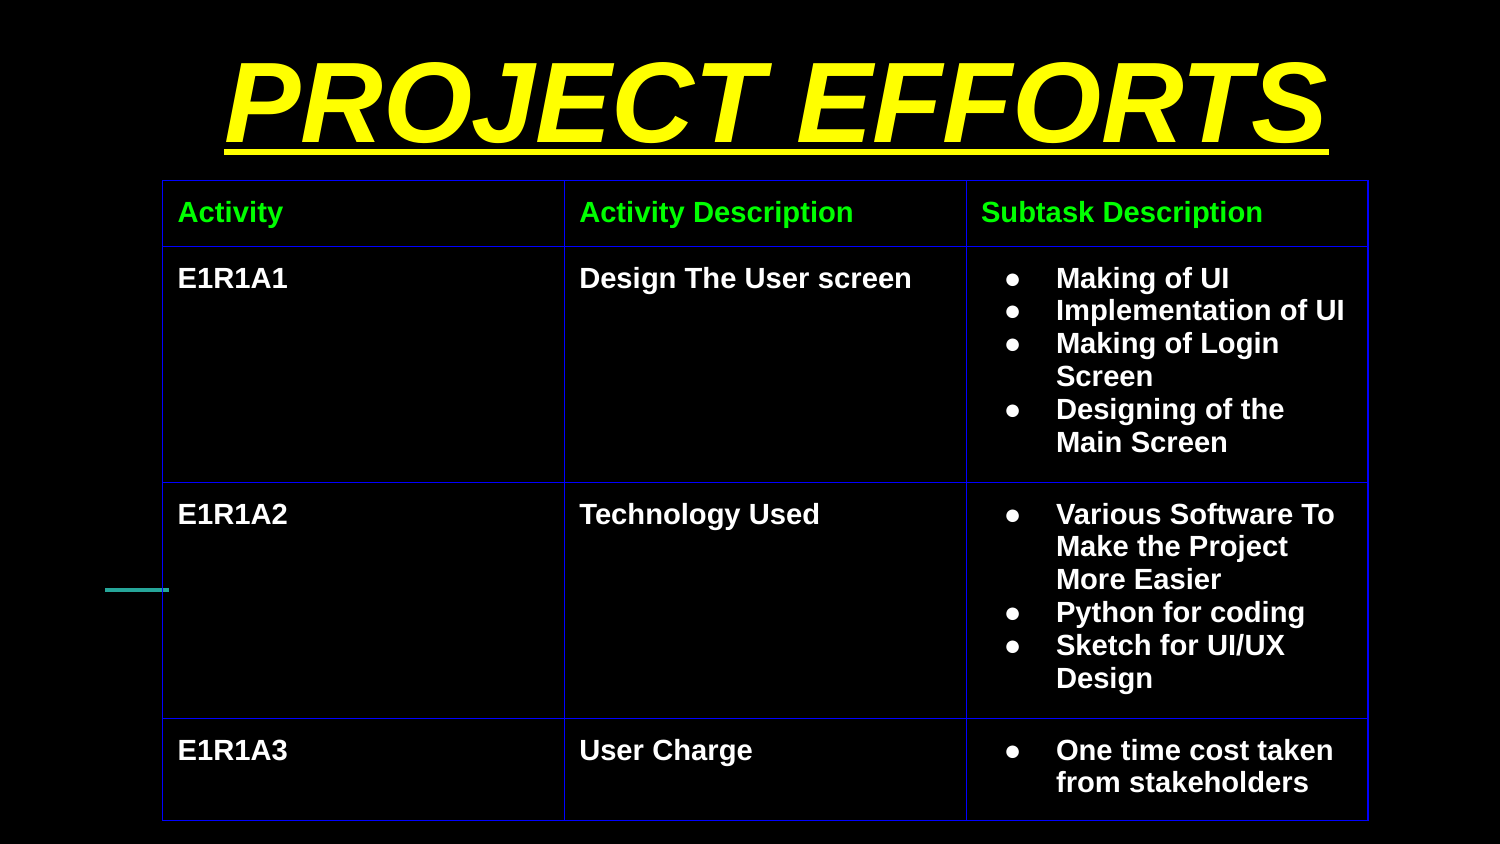

# PROJECT EFFORTS
| Activity | Activity Description | Subtask Description |
| --- | --- | --- |
| E1R1A1 | Design The User screen | Making of UI Implementation of UI Making of Login Screen Designing of the Main Screen |
| E1R1A2 | Technology Used | Various Software To Make the Project More Easier Python for coding Sketch for UI/UX Design |
| E1R1A3 | User Charge | One time cost taken from stakeholders |